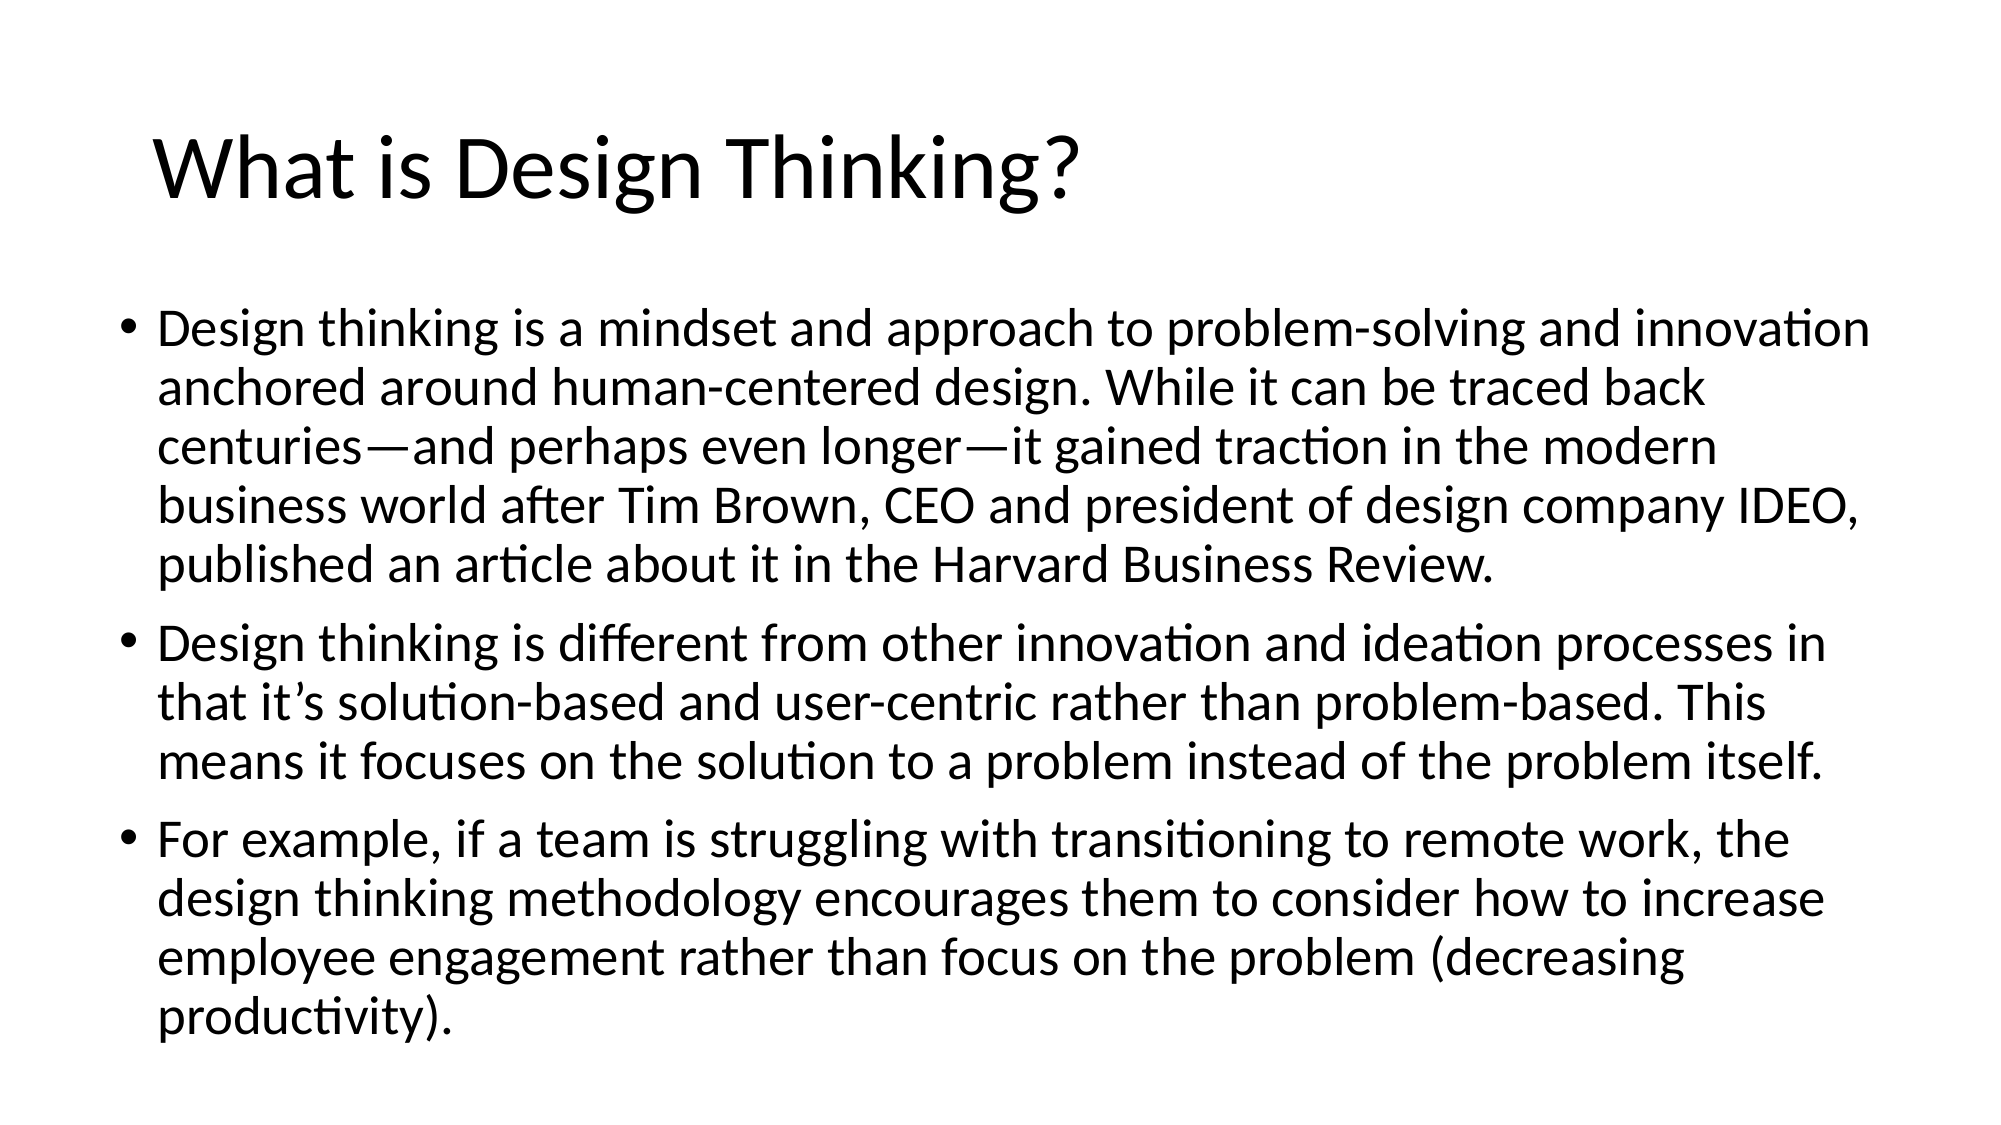

# What is Design Thinking?
Design thinking is a mindset and approach to problem-solving and innovation anchored around human-centered design. While it can be traced back centuries—and perhaps even longer—it gained traction in the modern business world after Tim Brown, CEO and president of design company IDEO, published an article about it in the Harvard Business Review.
Design thinking is different from other innovation and ideation processes in that it’s solution-based and user-centric rather than problem-based. This means it focuses on the solution to a problem instead of the problem itself.
For example, if a team is struggling with transitioning to remote work, the design thinking methodology encourages them to consider how to increase employee engagement rather than focus on the problem (decreasing productivity).